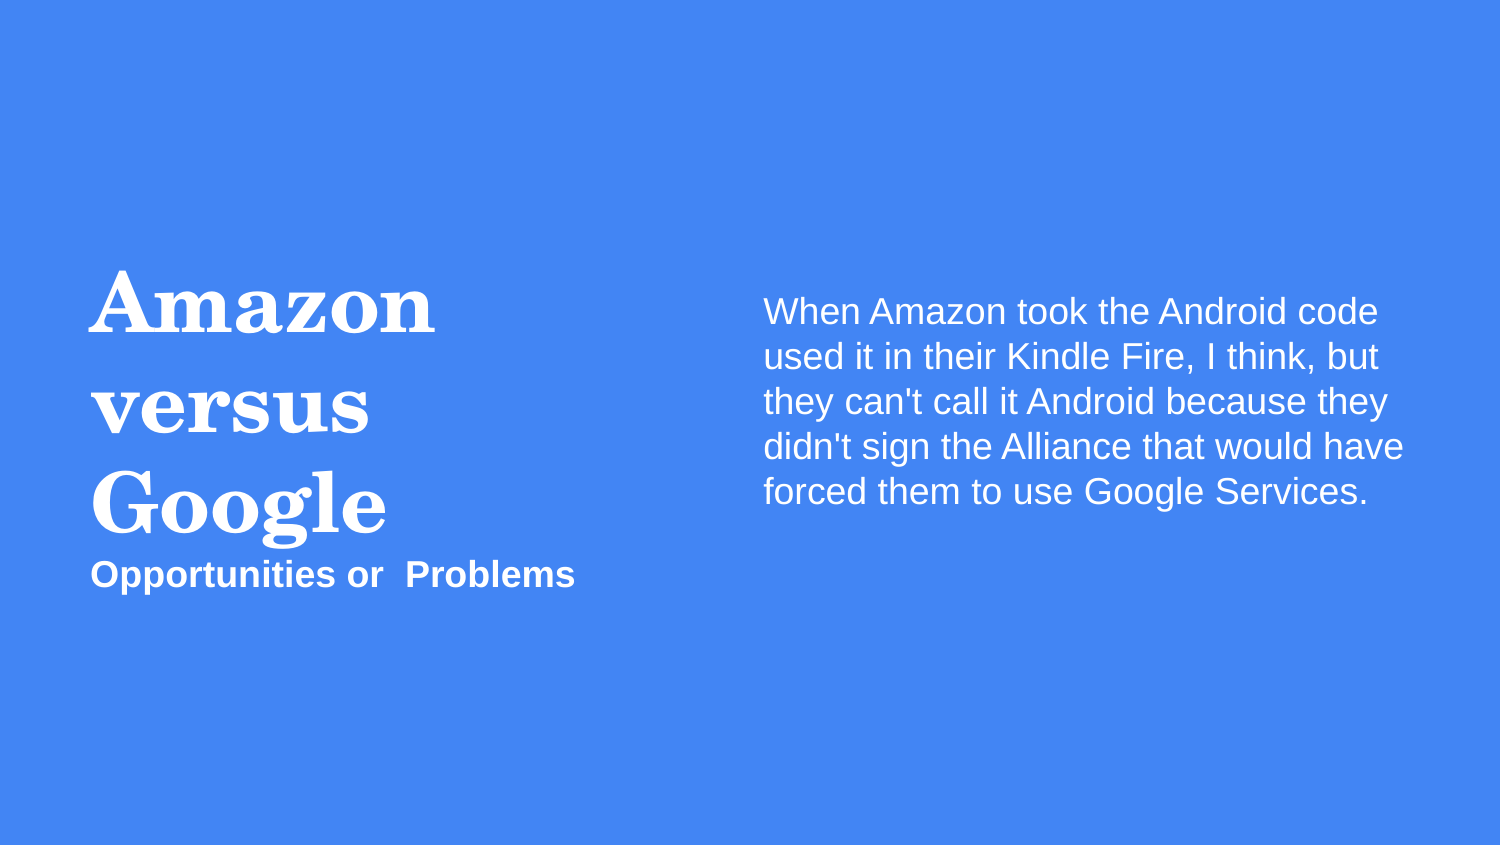

When Amazon took the Android code used it in their Kindle Fire, I think, but they can't call it Android because they didn't sign the Alliance that would have forced them to use Google Services.

Amazon versus Google
Opportunities or  Problems